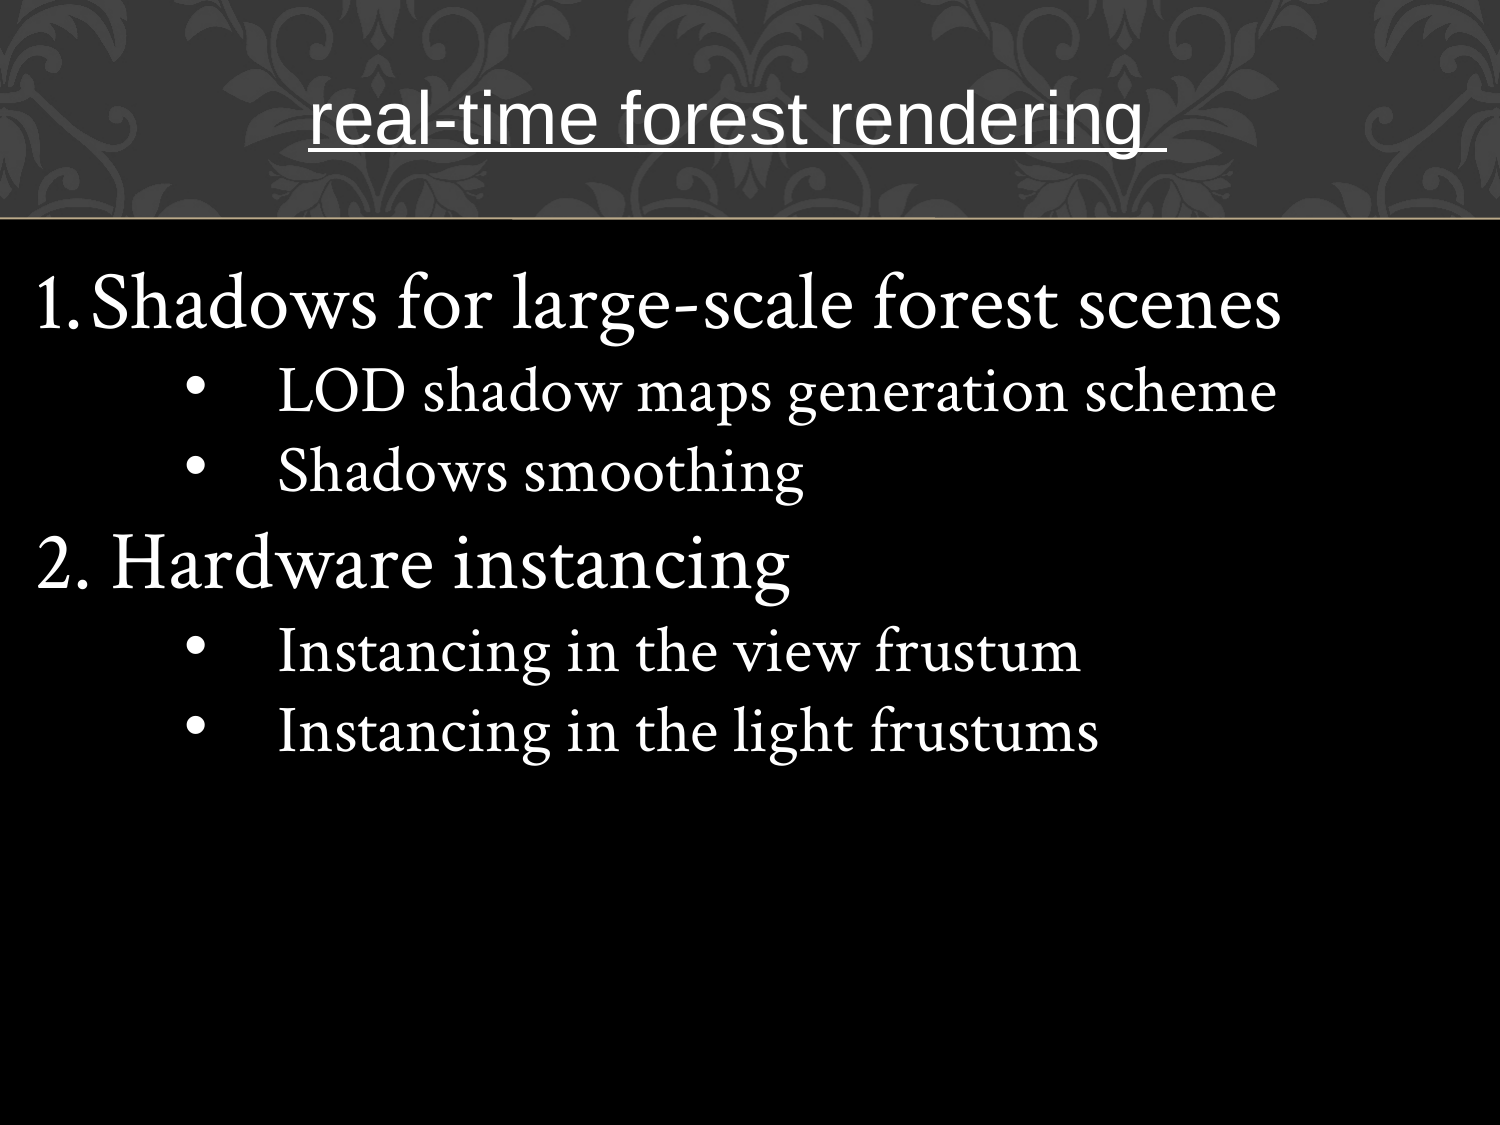

real-time forest rendering
Shadows for large-scale forest scenes
LOD shadow maps generation scheme
Shadows smoothing
2. Hardware instancing
Instancing in the view frustum
Instancing in the light frustums